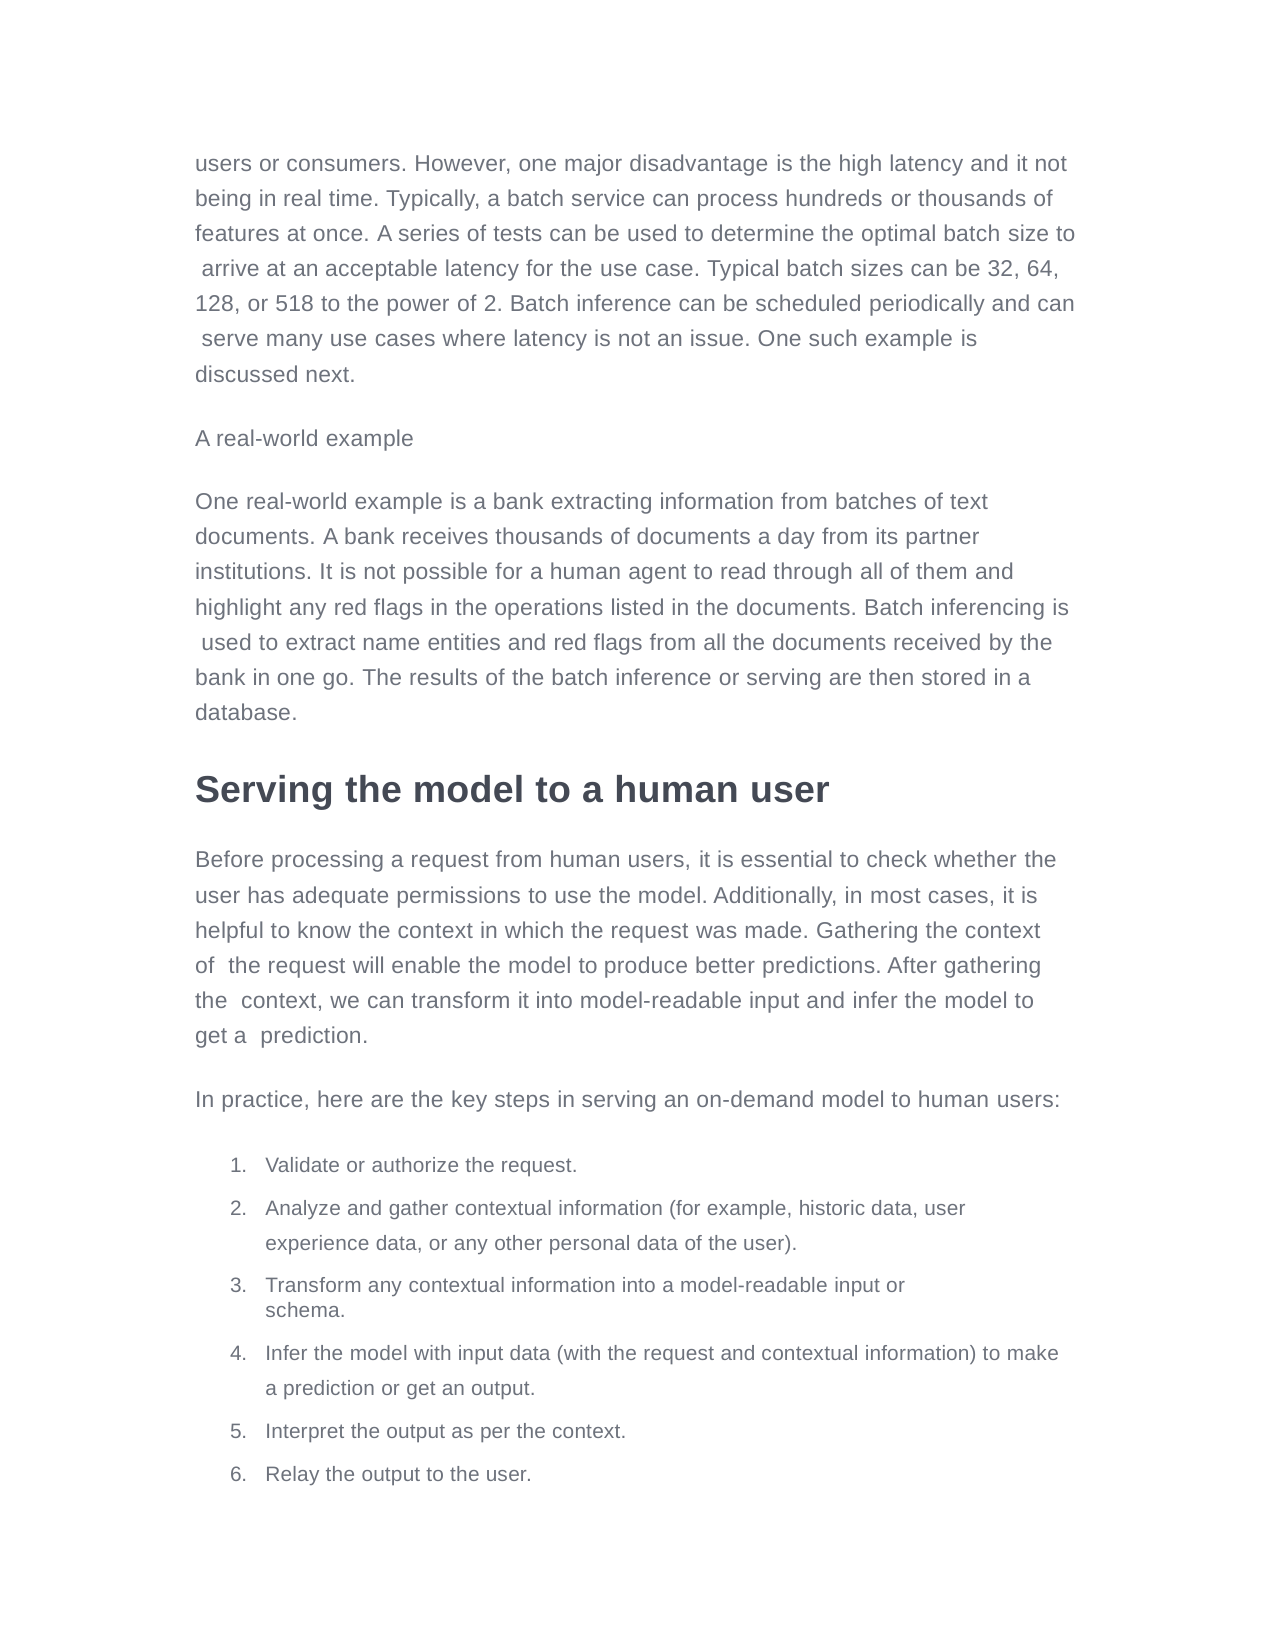

users or consumers. However, one major disadvantage is the high latency and it not  being in real time. Typically, a batch service can process hundreds or thousands of  features at once. A series of tests can be used to determine the optimal batch size to  arrive at an acceptable latency for the use case. Typical batch sizes can be 32, 64,  128, or 518 to the power of 2. Batch inference can be scheduled periodically and can  serve many use cases where latency is not an issue. One such example is  discussed next.

A real-world example

One real-world example is a bank extracting information from batches of text  documents. A bank receives thousands of documents a day from its partner  institutions. It is not possible for a human agent to read through all of them and  highlight any red flags in the operations listed in the documents. Batch inferencing is  used to extract name entities and red flags from all the documents received by the  bank in one go. The results of the batch inference or serving are then stored in a  database.

Serving the model to a human user
Before processing a request from human users, it is essential to check whether the  user has adequate permissions to use the model. Additionally, in most cases, it is  helpful to know the context in which the request was made. Gathering the context of  the request will enable the model to produce better predictions. After gathering the  context, we can transform it into model-readable input and infer the model to get a  prediction.

In practice, here are the key steps in serving an on-demand model to human users:

Validate or authorize the request.
Analyze and gather contextual information (for example, historic data, user  experience data, or any other personal data of the user).
Transform any contextual information into a model-readable input or schema.
Infer the model with input data (with the request and contextual information) to make  a prediction or get an output.
Interpret the output as per the context.
Relay the output to the user.